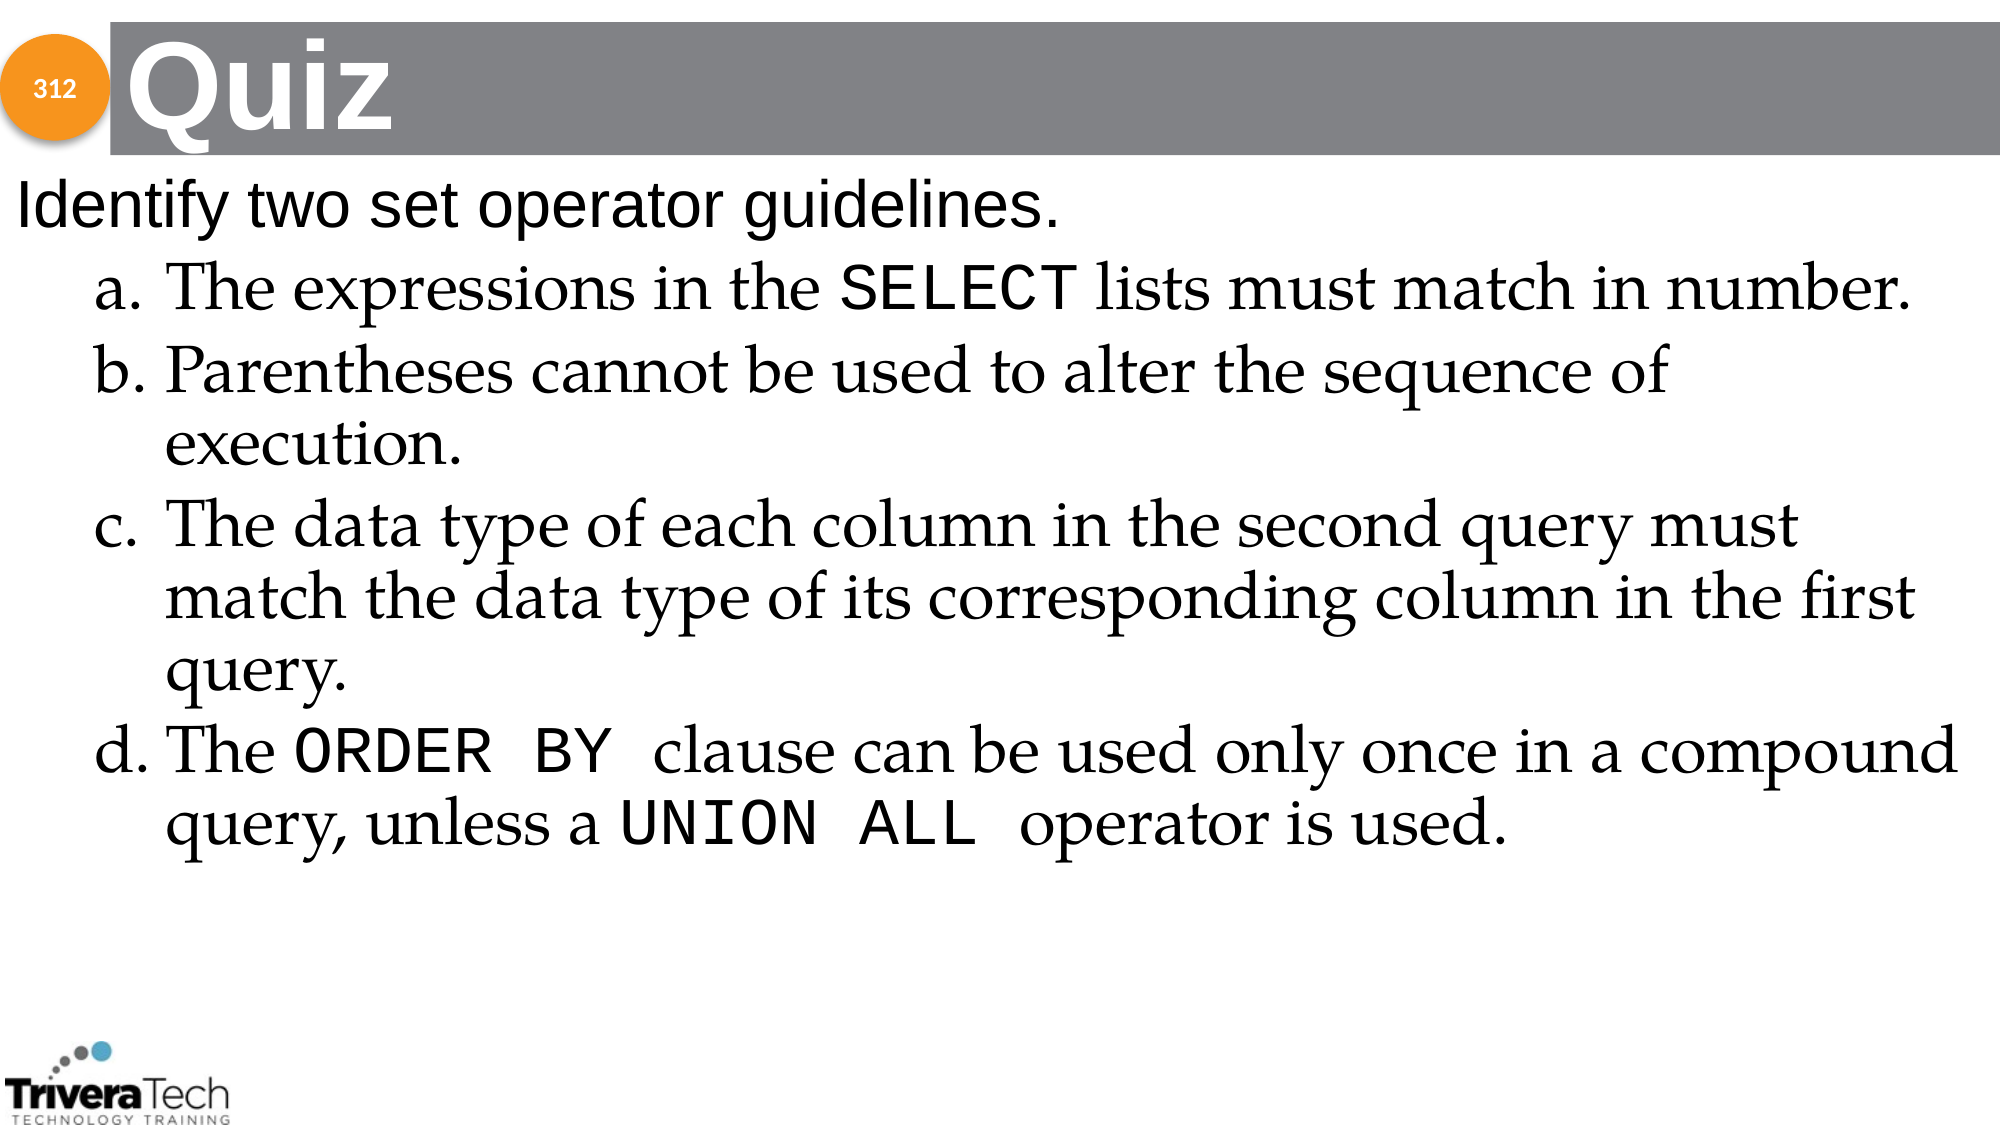

# Quiz
312
Identify two set operator guidelines.
The expressions in the SELECT lists must match in number.
Parentheses cannot be used to alter the sequence of execution.
The data type of each column in the second query must match the data type of its corresponding column in the first query.
The ORDER BY clause can be used only once in a compound query, unless a UNION ALL operator is used.